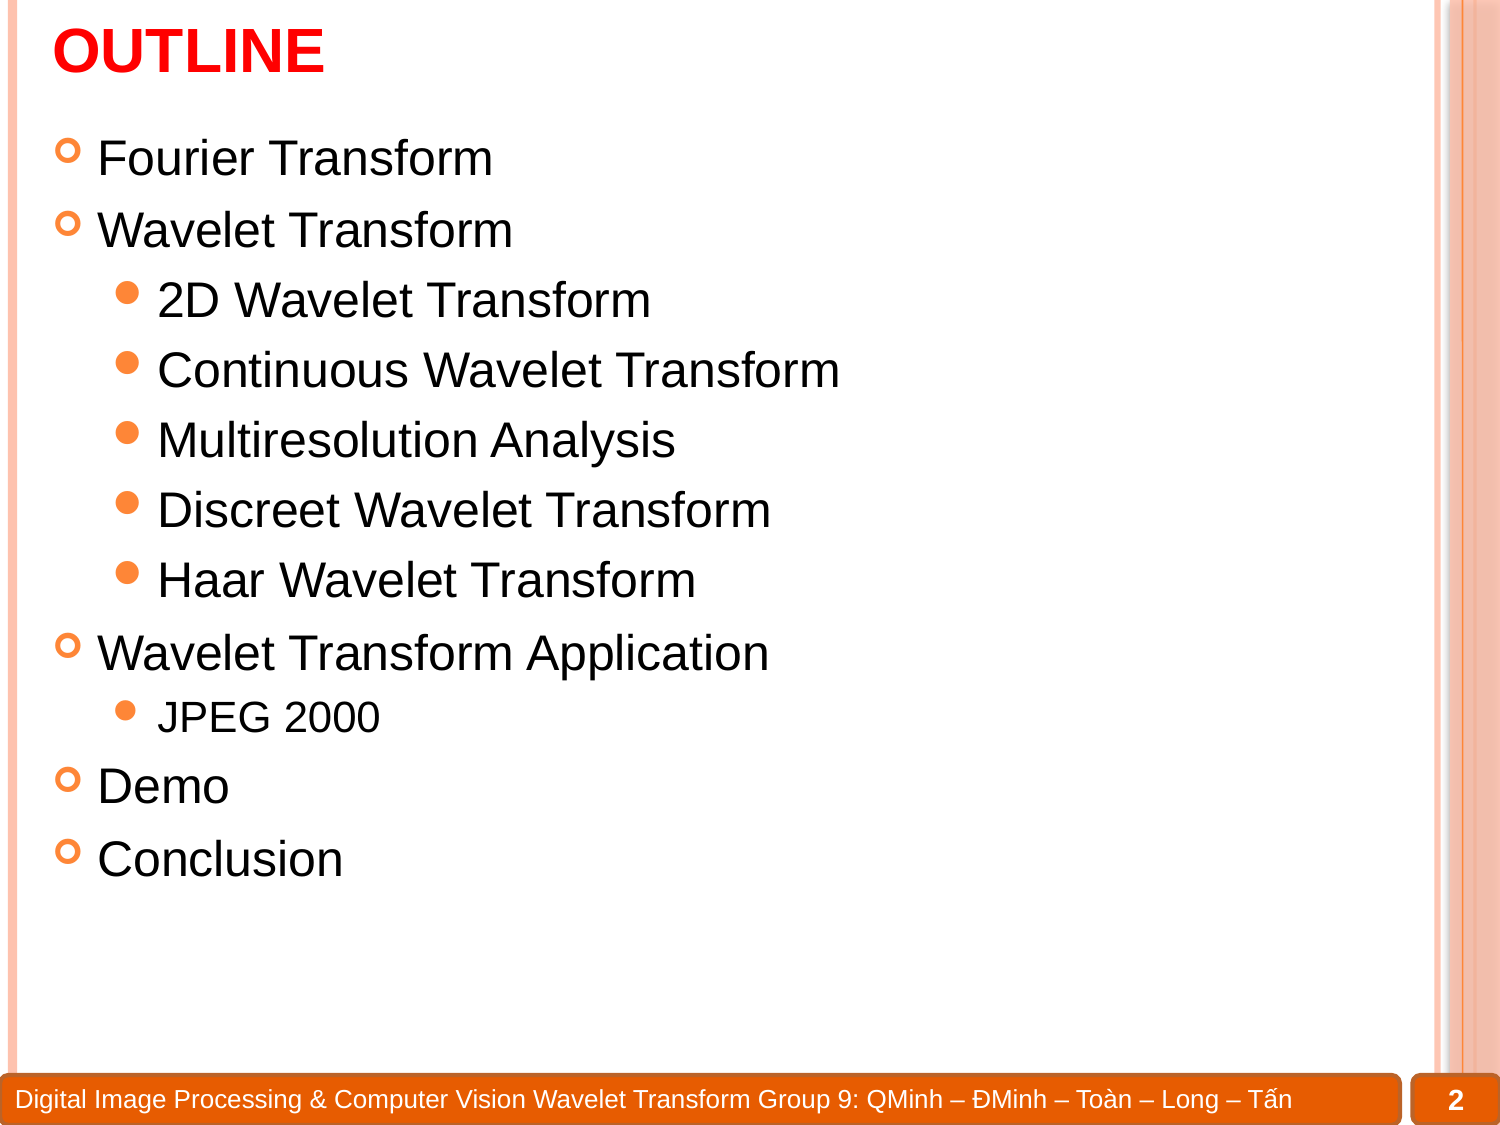

# OUTLINE
Fourier Transform
Wavelet Transform
2D Wavelet Transform
Continuous Wavelet Transform
Multiresolution Analysis
Discreet Wavelet Transform
Haar Wavelet Transform
Wavelet Transform Application
JPEG 2000
Demo
Conclusion
2